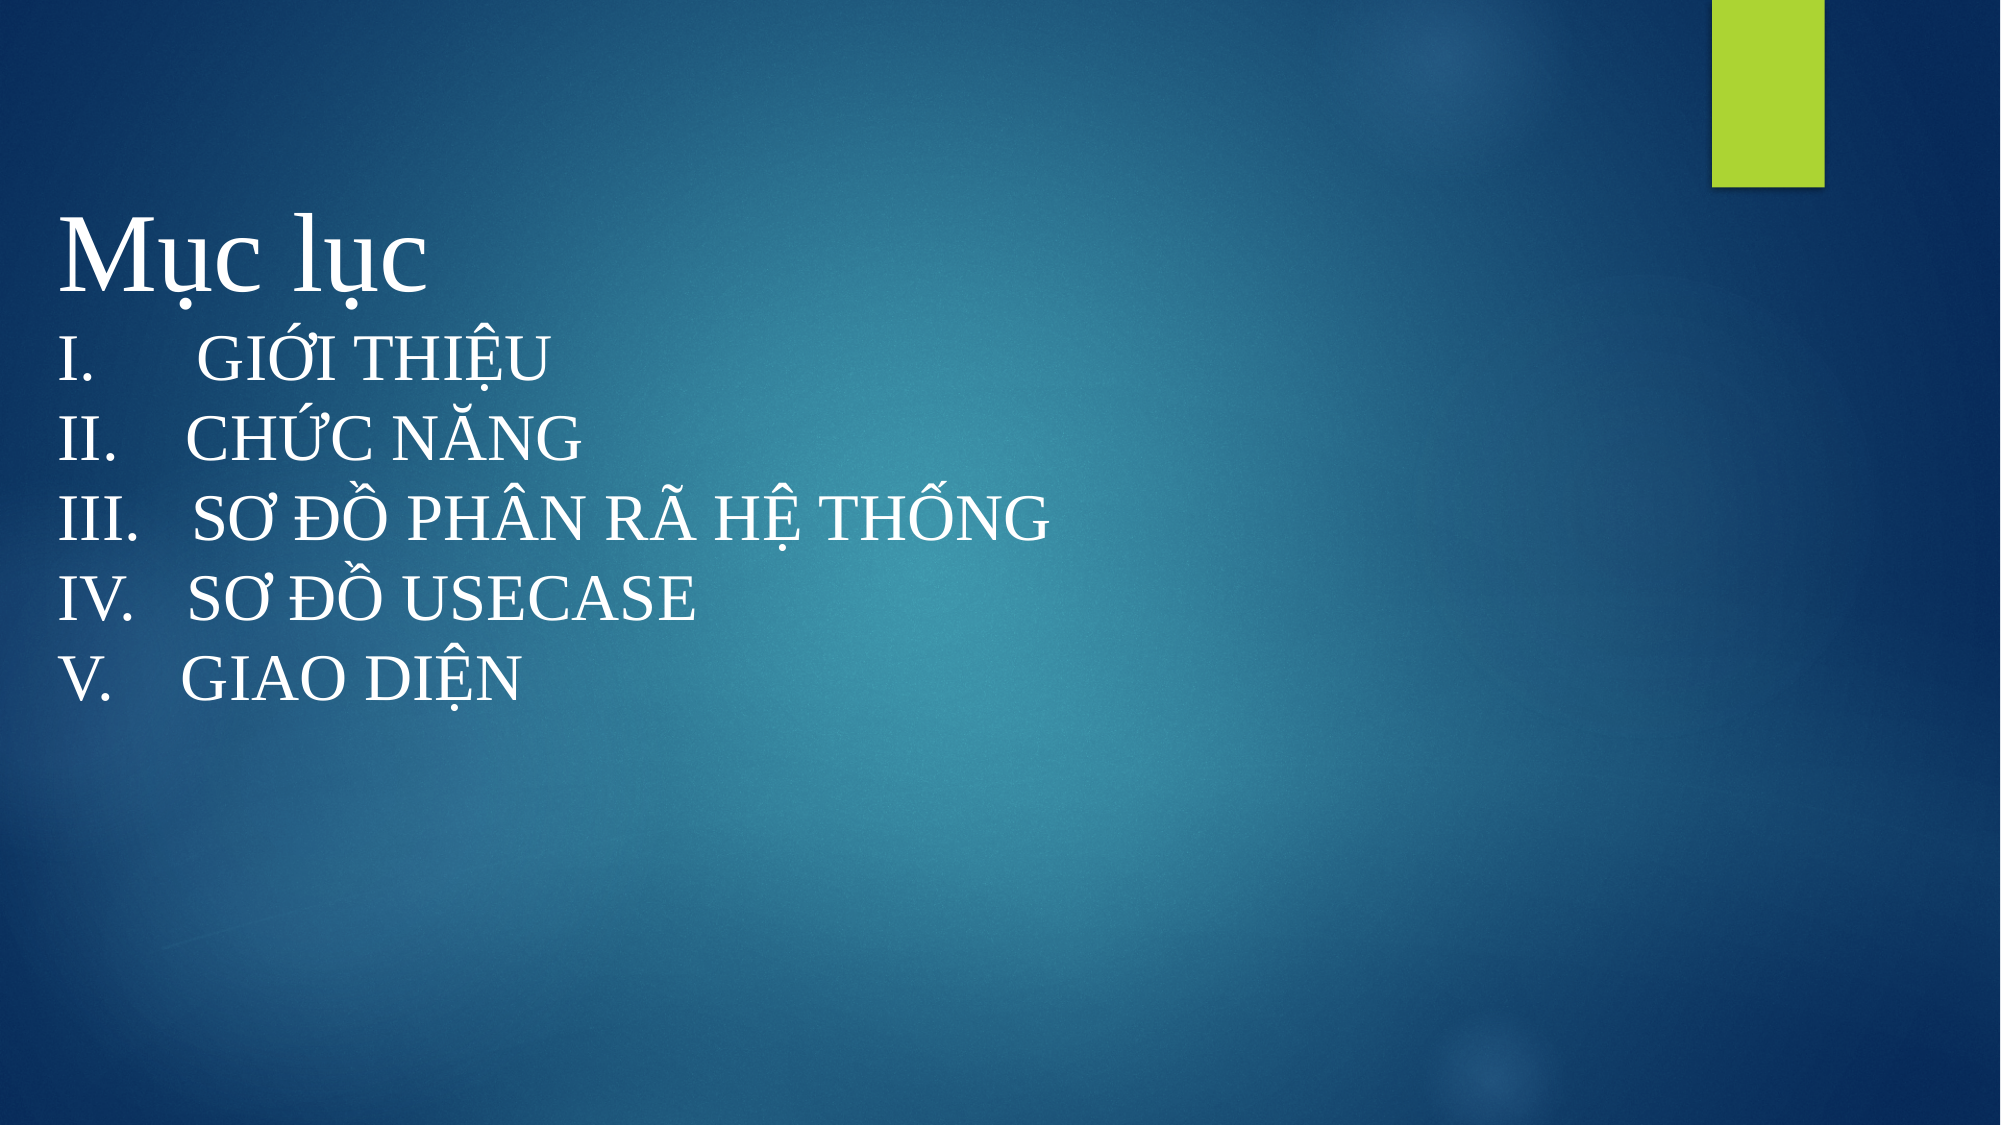

Mục lục
I.      GIỚI THIỆU
II.    CHỨC NĂNG
III.   SƠ ĐỒ PHÂN RÃ HỆ THỐNG
IV.   SƠ ĐỒ USECASE
V.    GIAO DIỆN